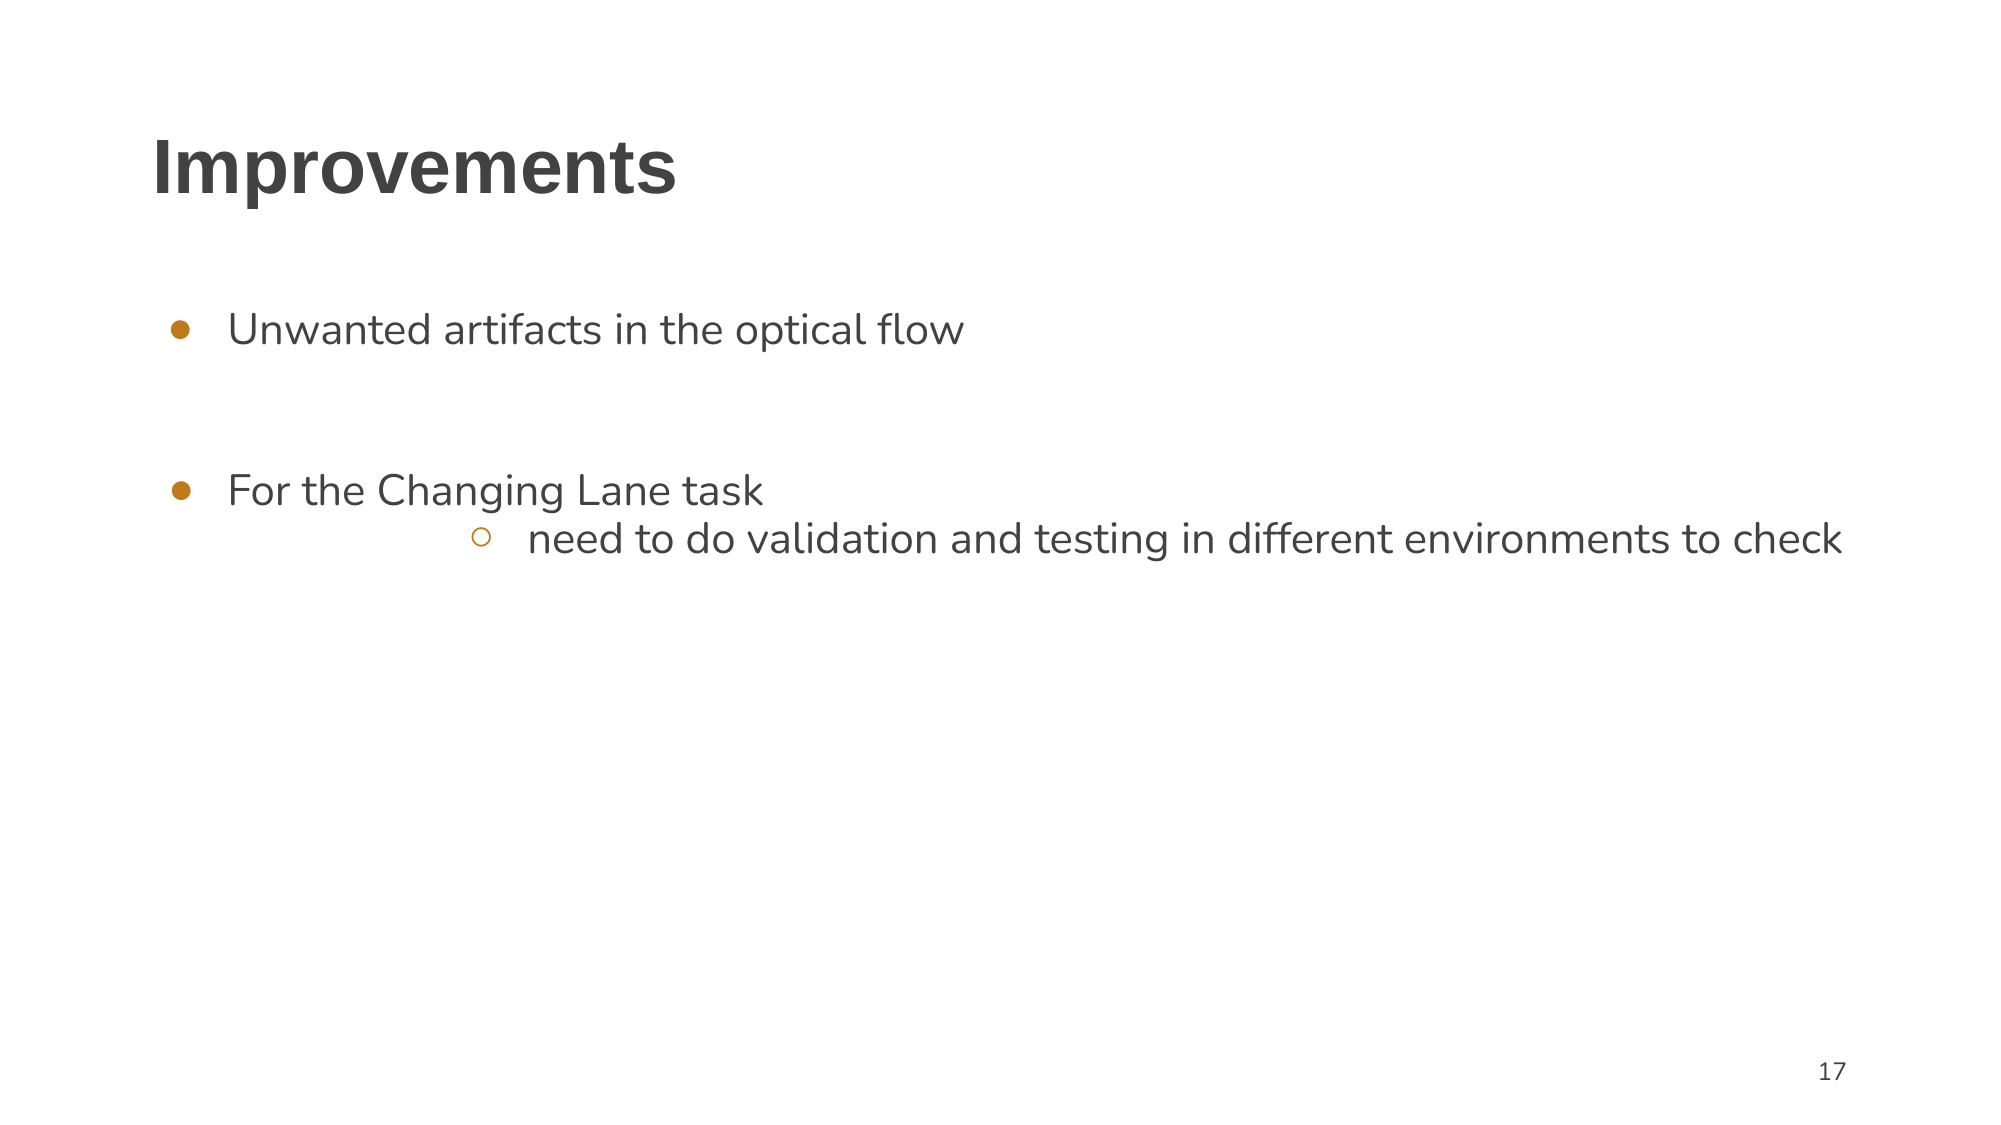

# Improvements
Unwanted artifacts in the optical flow

For the Changing Lane task
need to do validation and testing in different environments to check
17